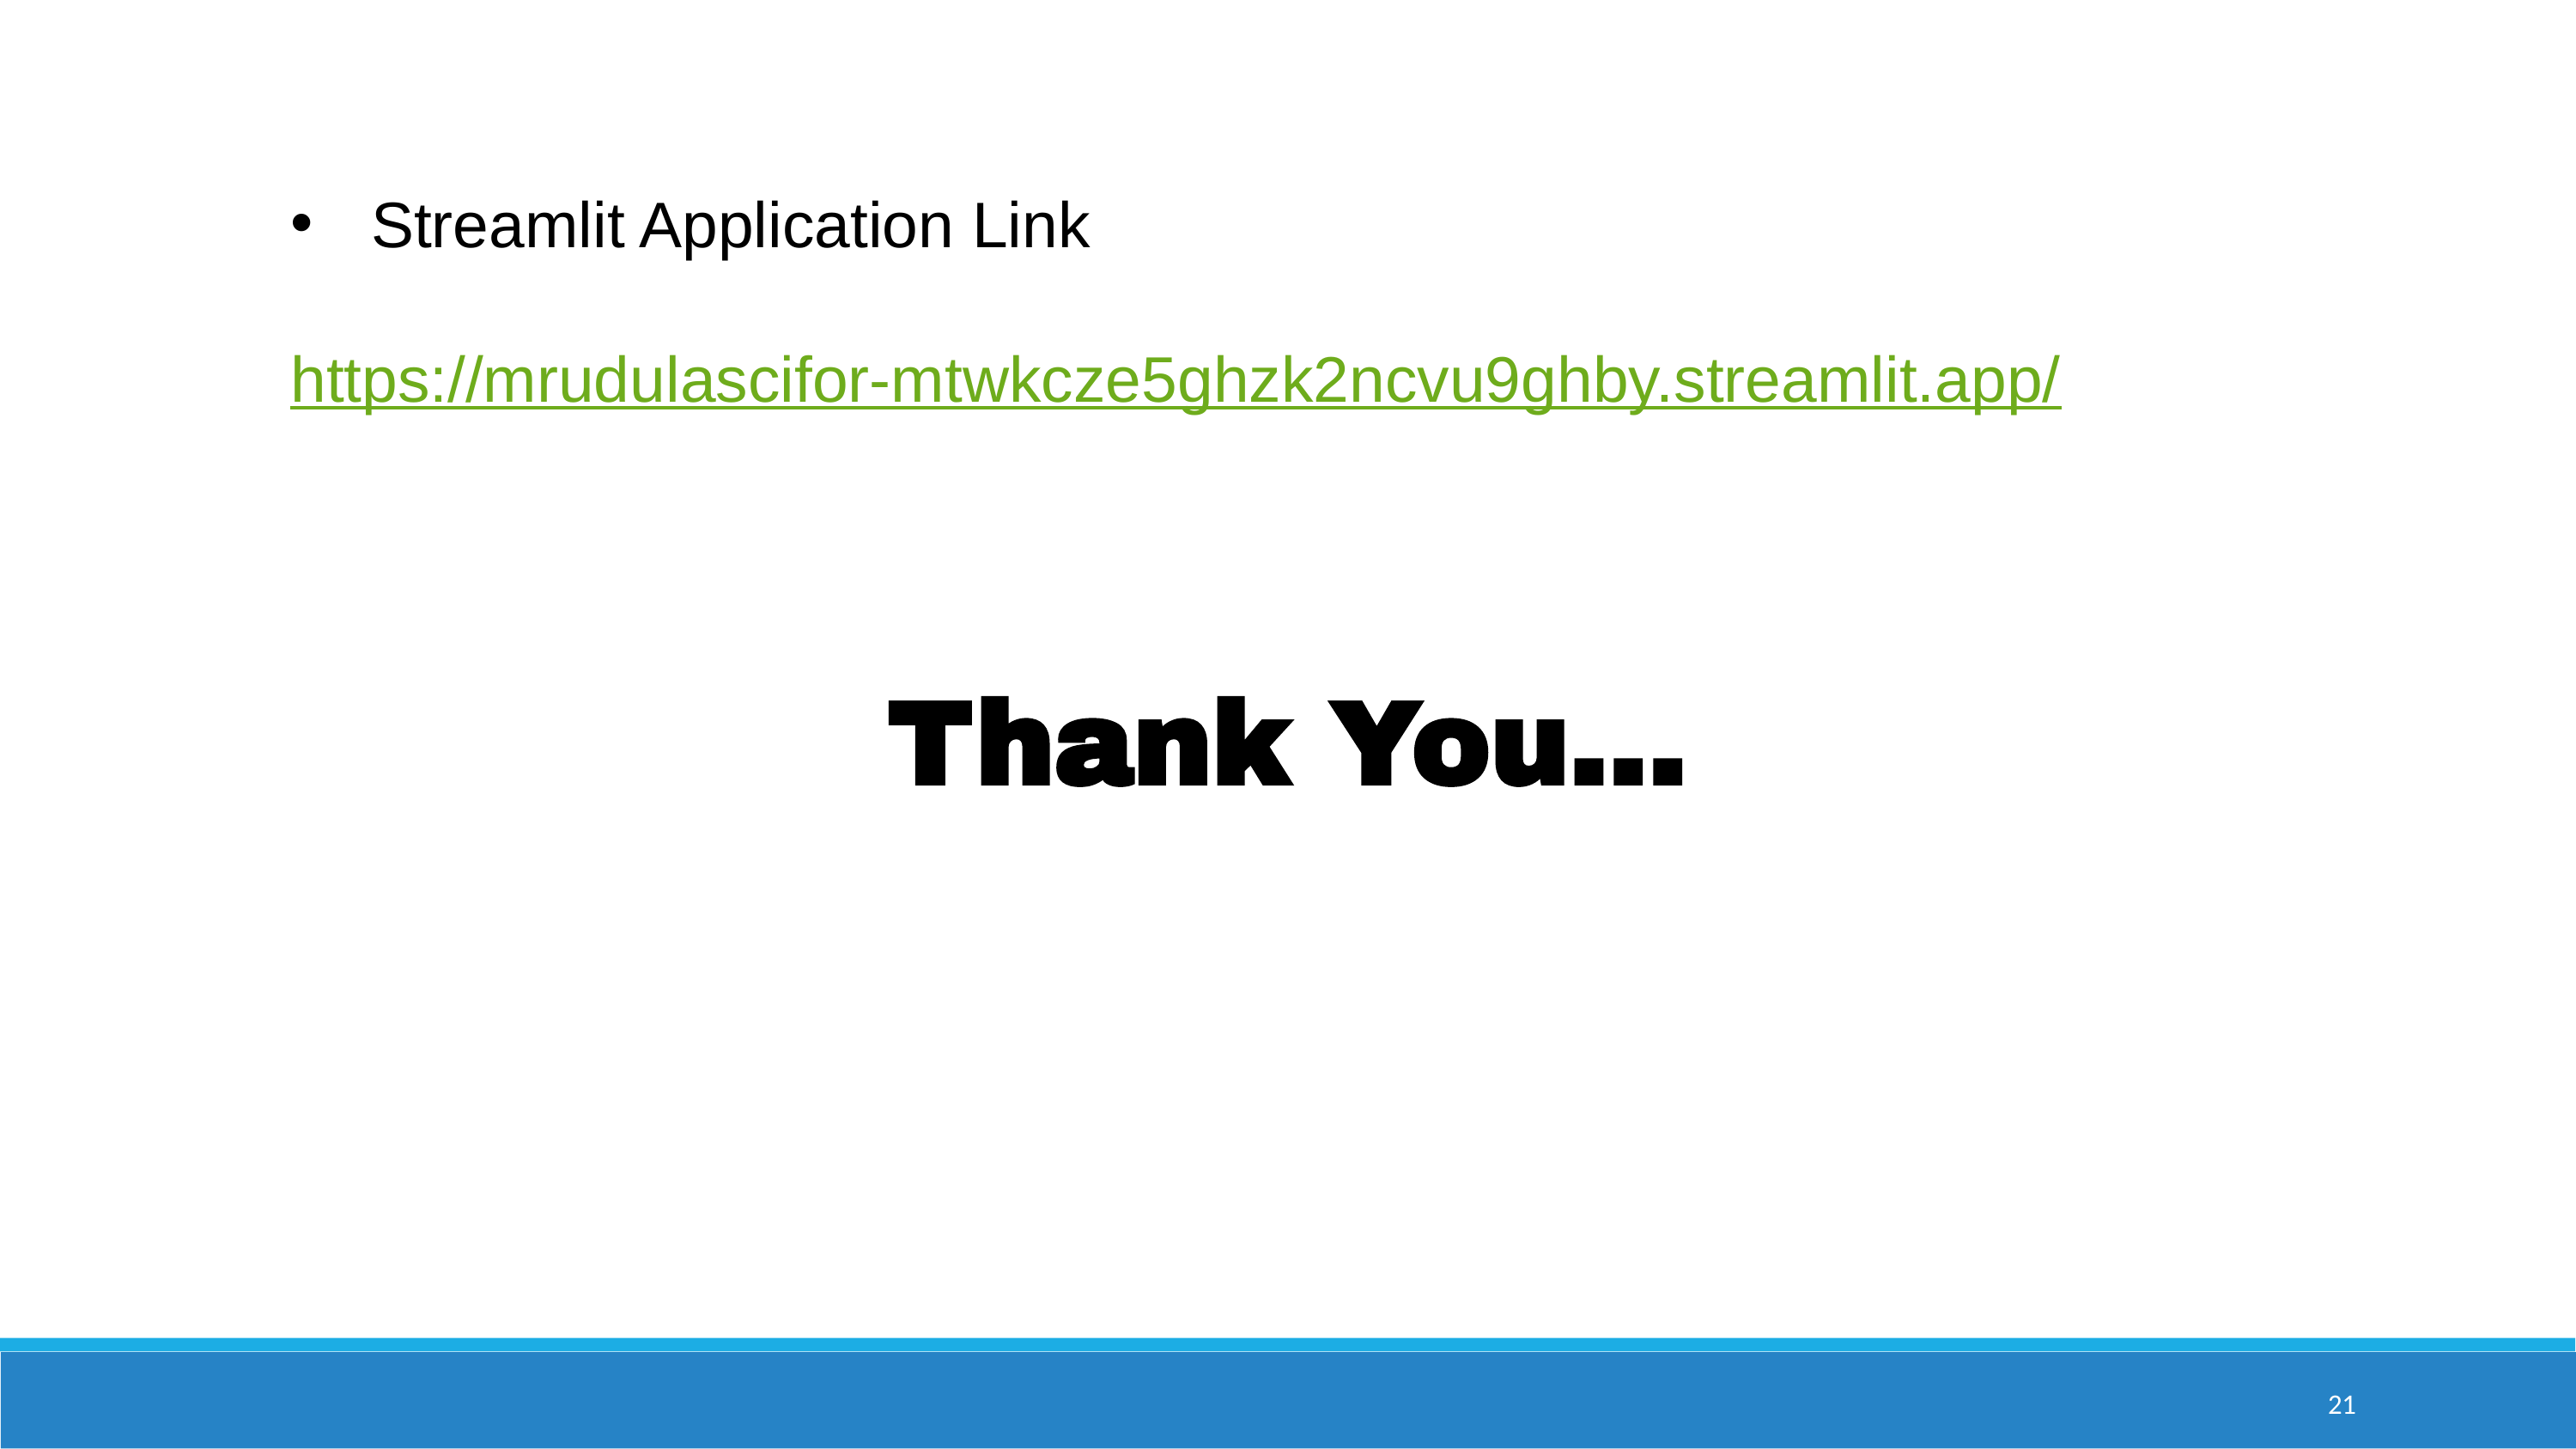

Streamlit Application Link

https://mrudulascifor-mtwkcze5ghzk2ncvu9ghby.streamlit.app/
Thank You…
21